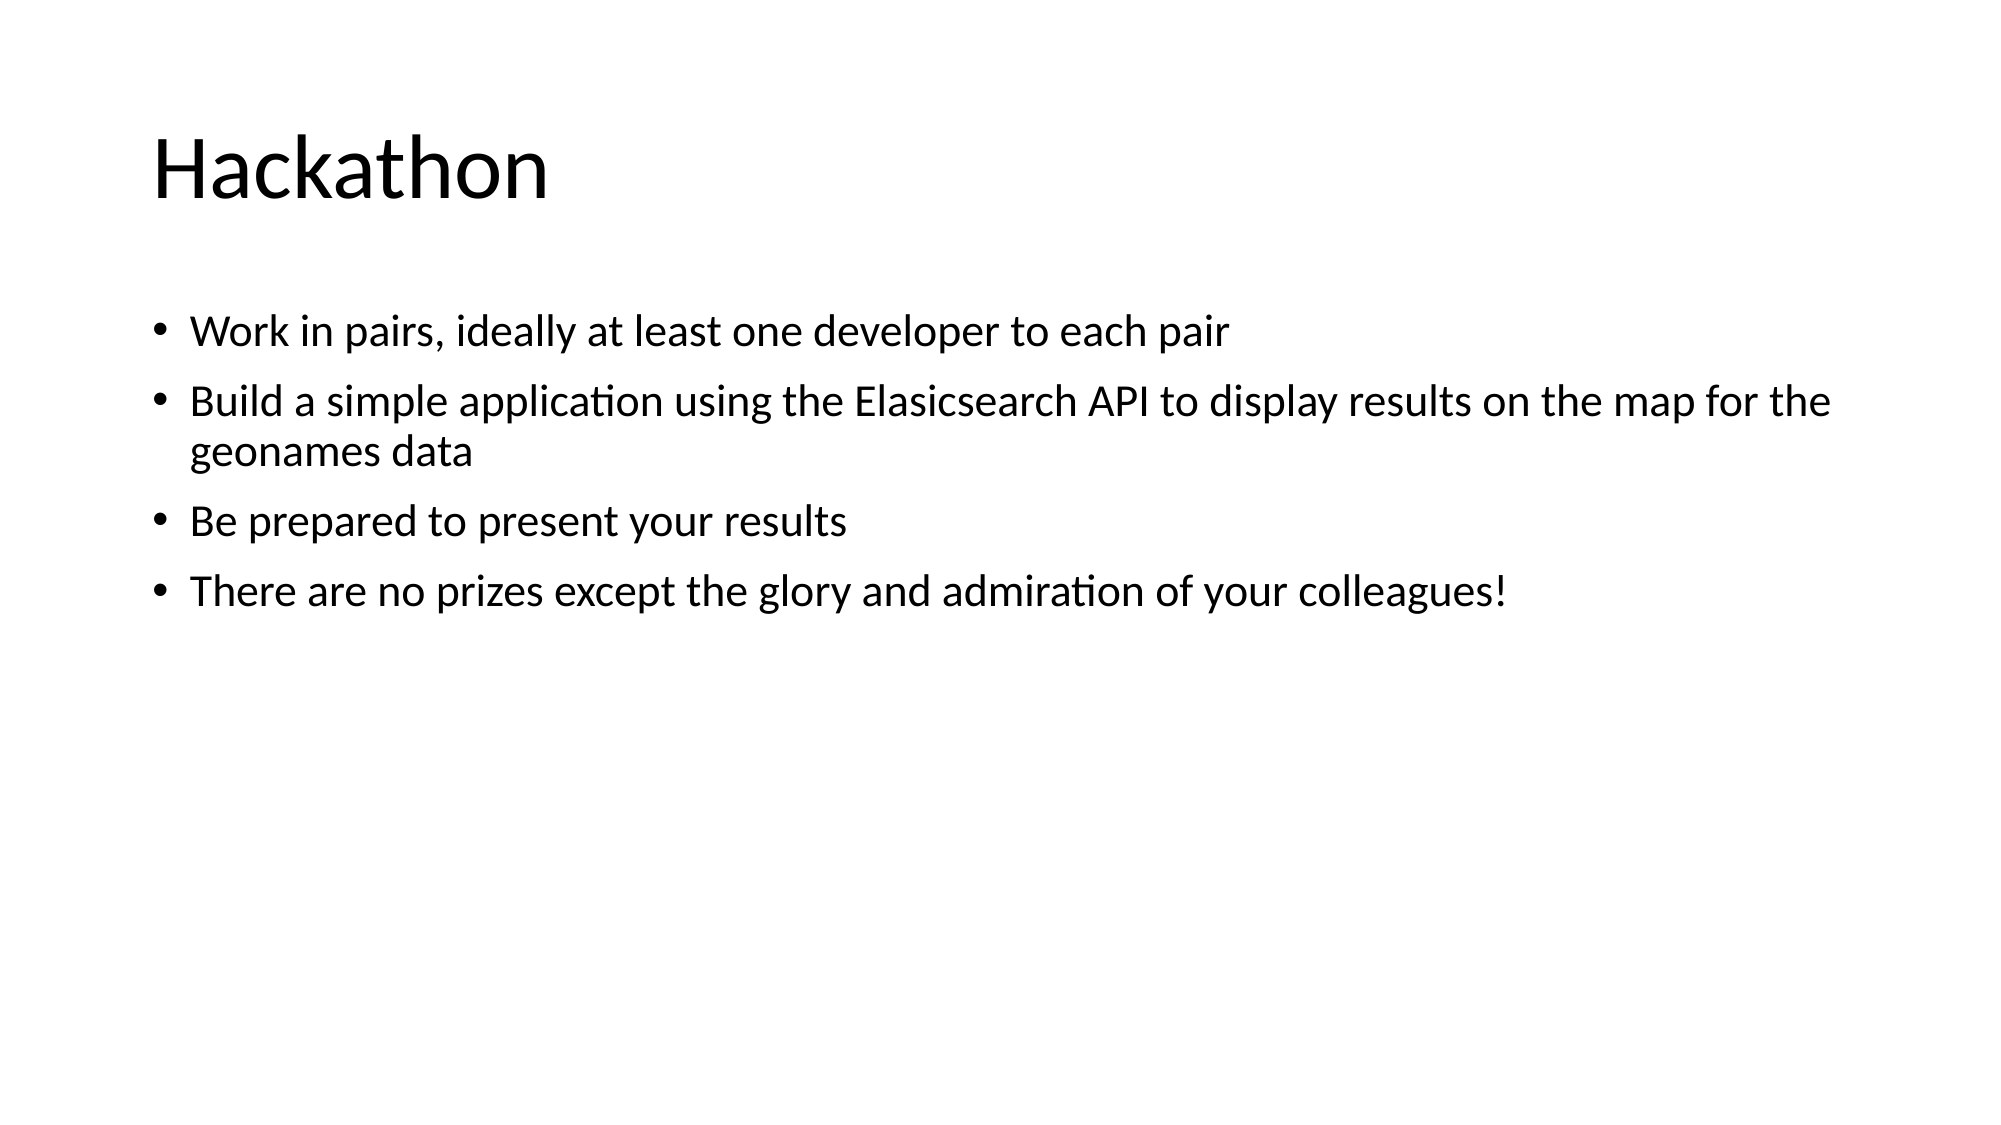

# Hackathon
Work in pairs, ideally at least one developer to each pair
Build a simple application using the Elasicsearch API to display results on the map for the geonames data
Be prepared to present your results
There are no prizes except the glory and admiration of your colleagues!